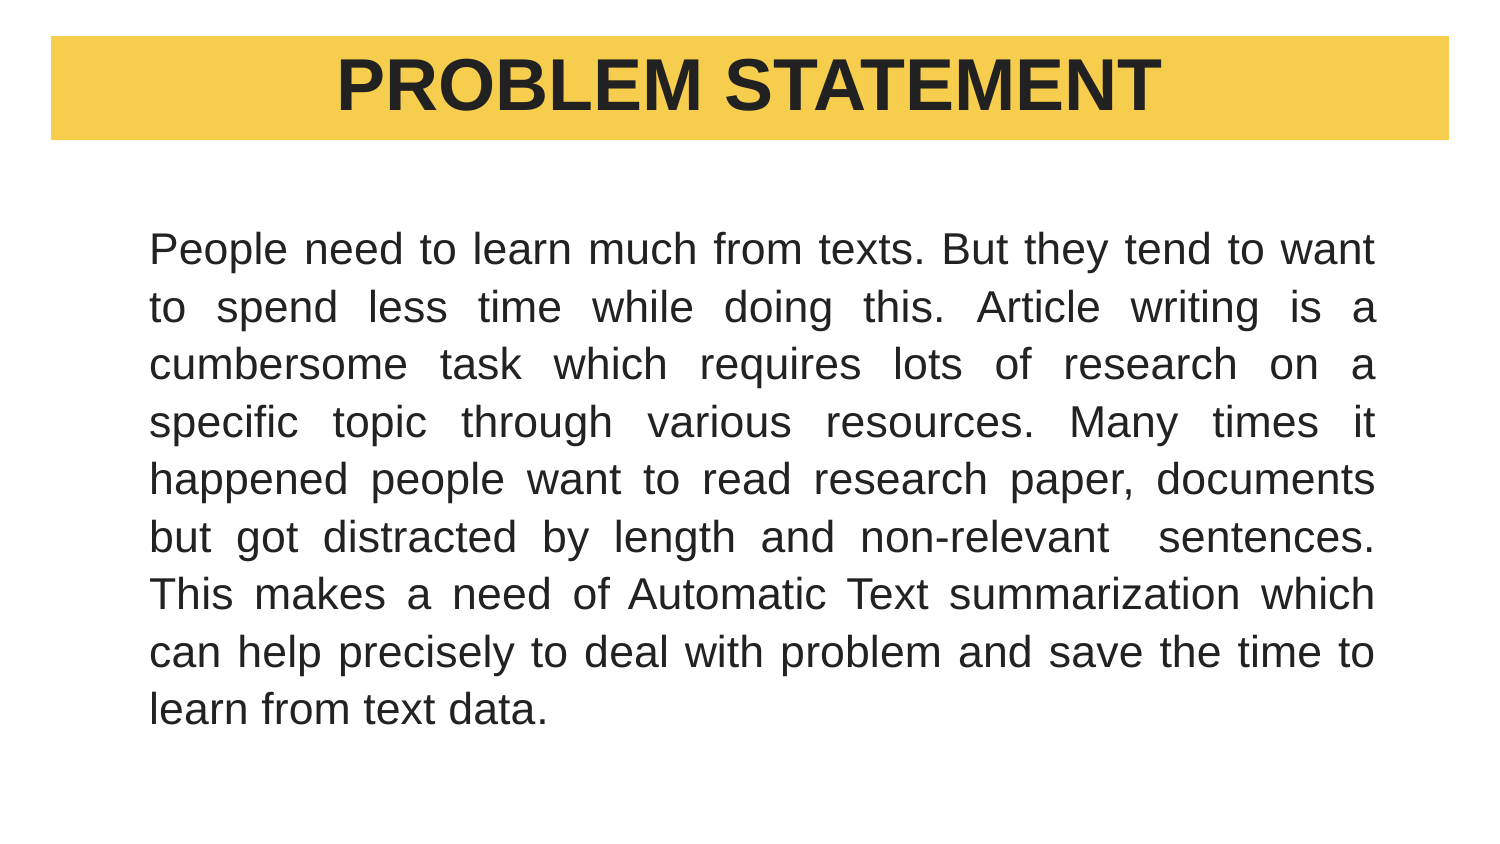

# PROBLEM STATEMENT

People need to learn much from texts. But they tend to want to spend less time while doing this. Article writing is a cumbersome task which requires lots of research on a specific topic through various resources. Many times it happened people want to read research paper, documents but got distracted by length and non-relevant  sentences. This makes a need of Automatic Text summarization which can help precisely to deal with problem and save the time to learn from text data.